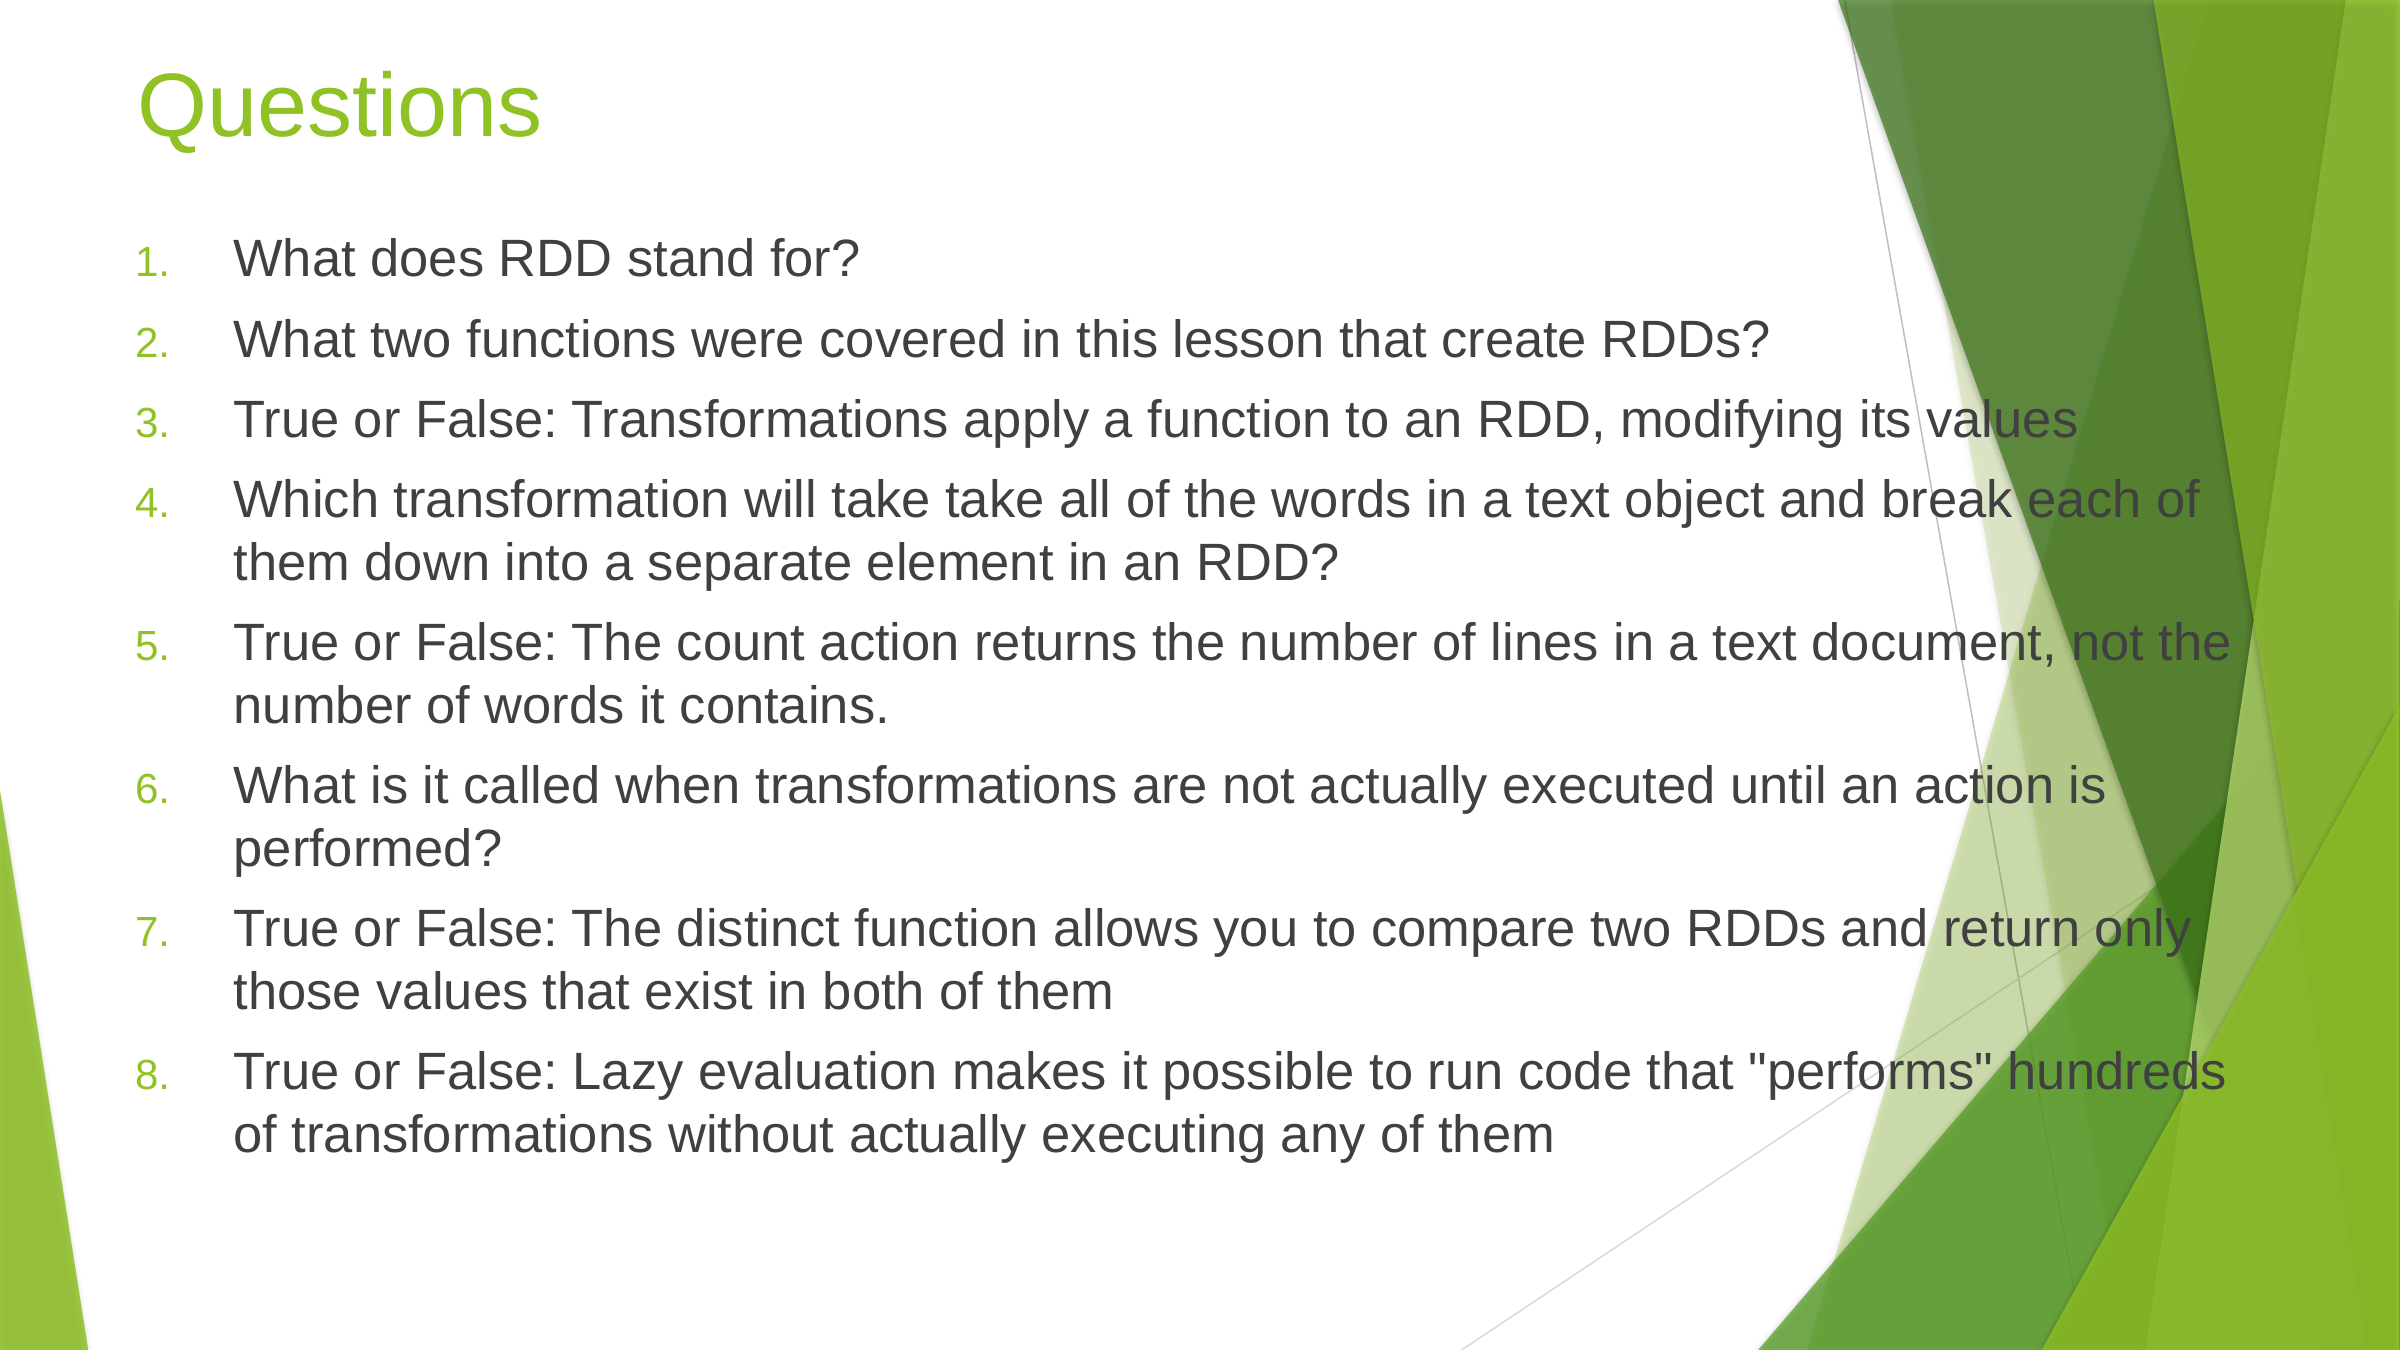

# Questions
What does RDD stand for?
What two functions were covered in this lesson that create RDDs?
True or False: Transformations apply a function to an RDD, modifying its values
Which transformation will take take all of the words in a text object and break each of them down into a separate element in an RDD?
True or False: The count action returns the number of lines in a text document, not the number of words it contains.
What is it called when transformations are not actually executed until an action is performed?
True or False: The distinct function allows you to compare two RDDs and return only those values that exist in both of them
True or False: Lazy evaluation makes it possible to run code that "performs" hundreds of transformations without actually executing any of them